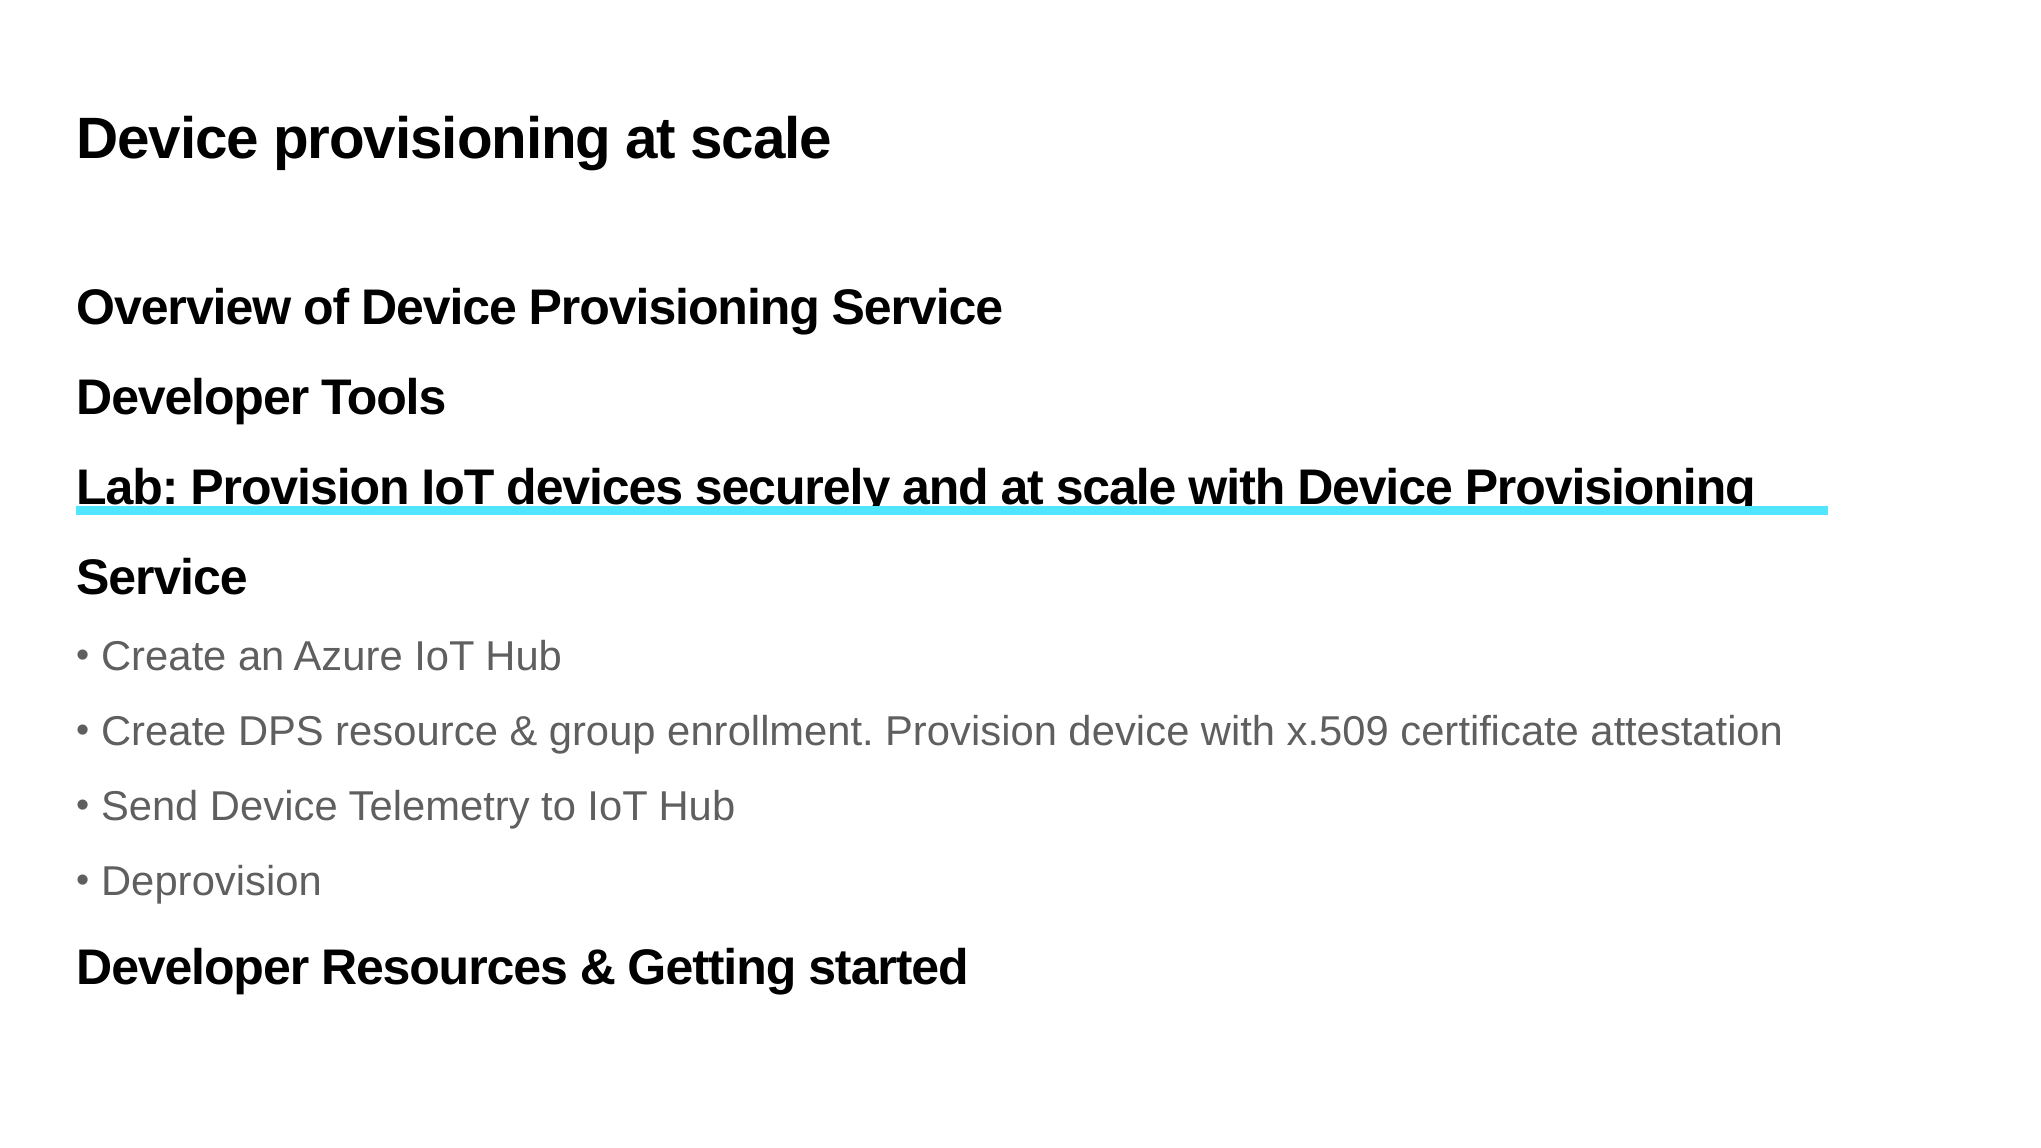

# Device provisioning at scale
Overview of Device Provisioning Service
Developer Tools
Lab: Provision IoT devices securely and at scale with Device Provisioning Service
 Create an Azure IoT Hub
 Create DPS resource & group enrollment. Provision device with x.509 certificate attestation
 Send Device Telemetry to IoT Hub
 Deprovision
Developer Resources & Getting started